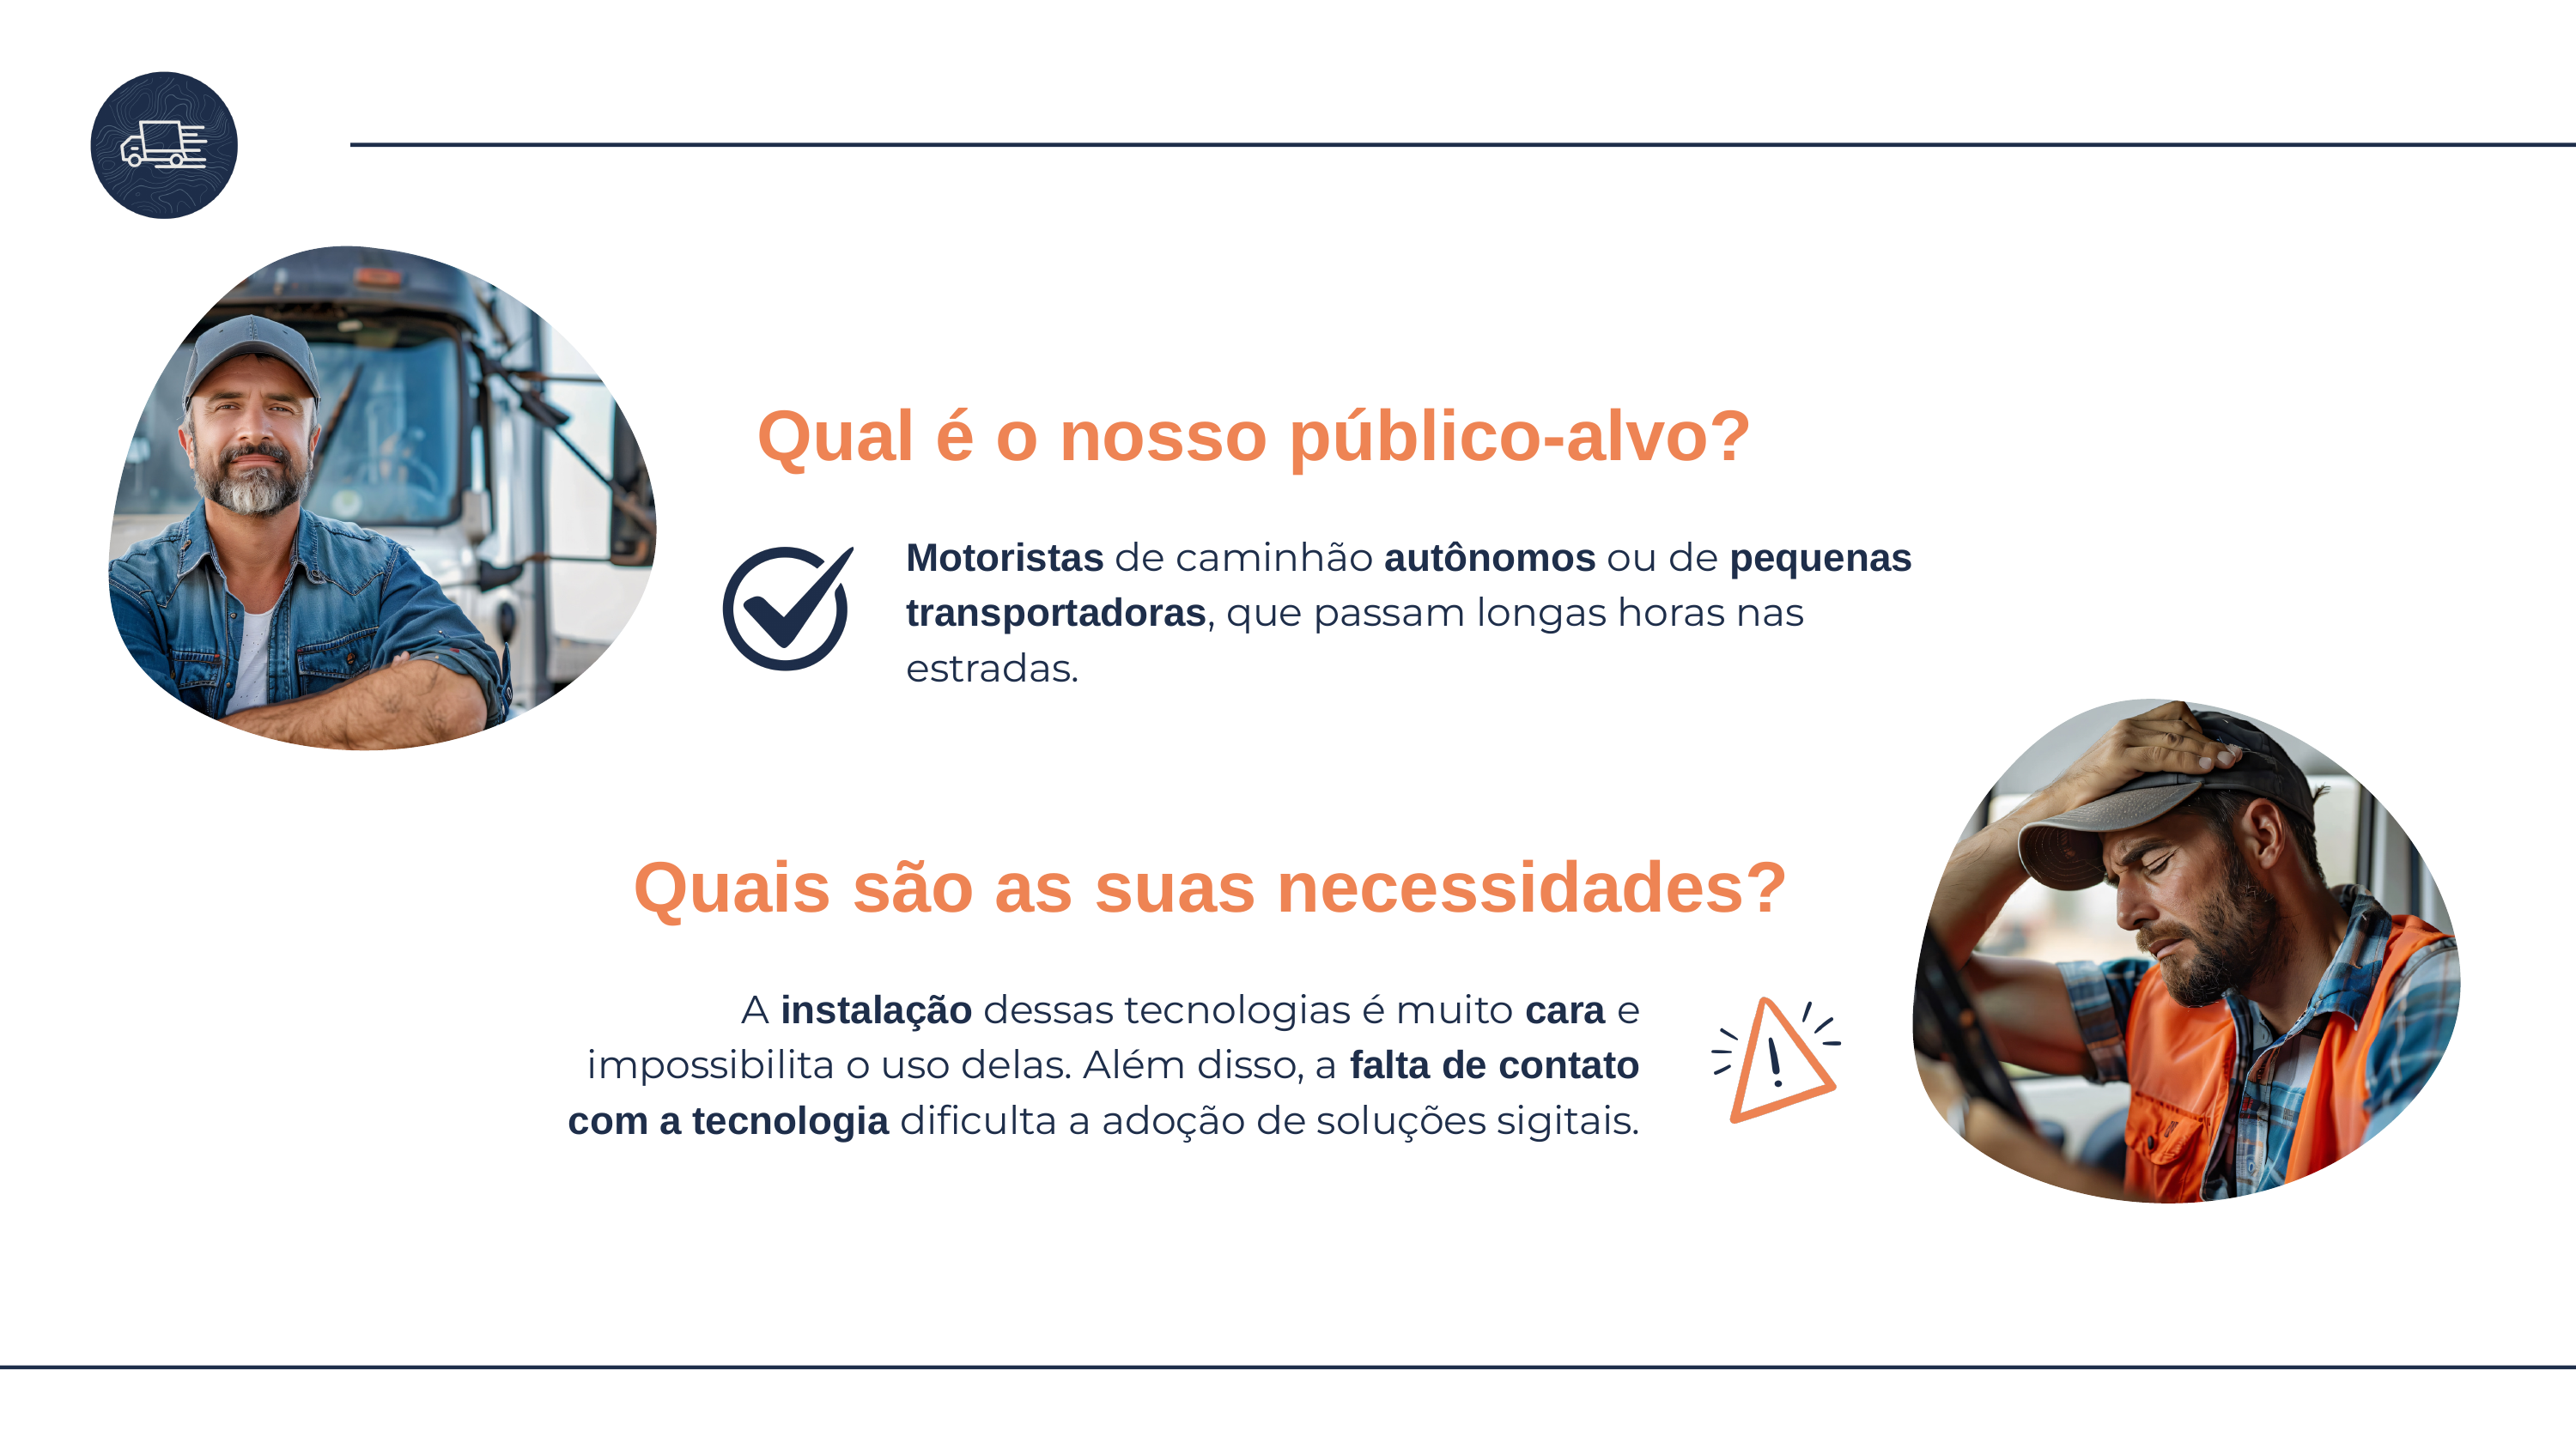

Qual é o nosso público-alvo?
Motoristas de caminhão autônomos ou de pequenas transportadoras, que passam longas horas nas estradas.

Quais são as suas necessidades?
A instalação dessas tecnologias é muito cara e impossibilita o uso delas. Além disso, a falta de contato com a tecnologia dificulta a adoção de soluções sigitais.